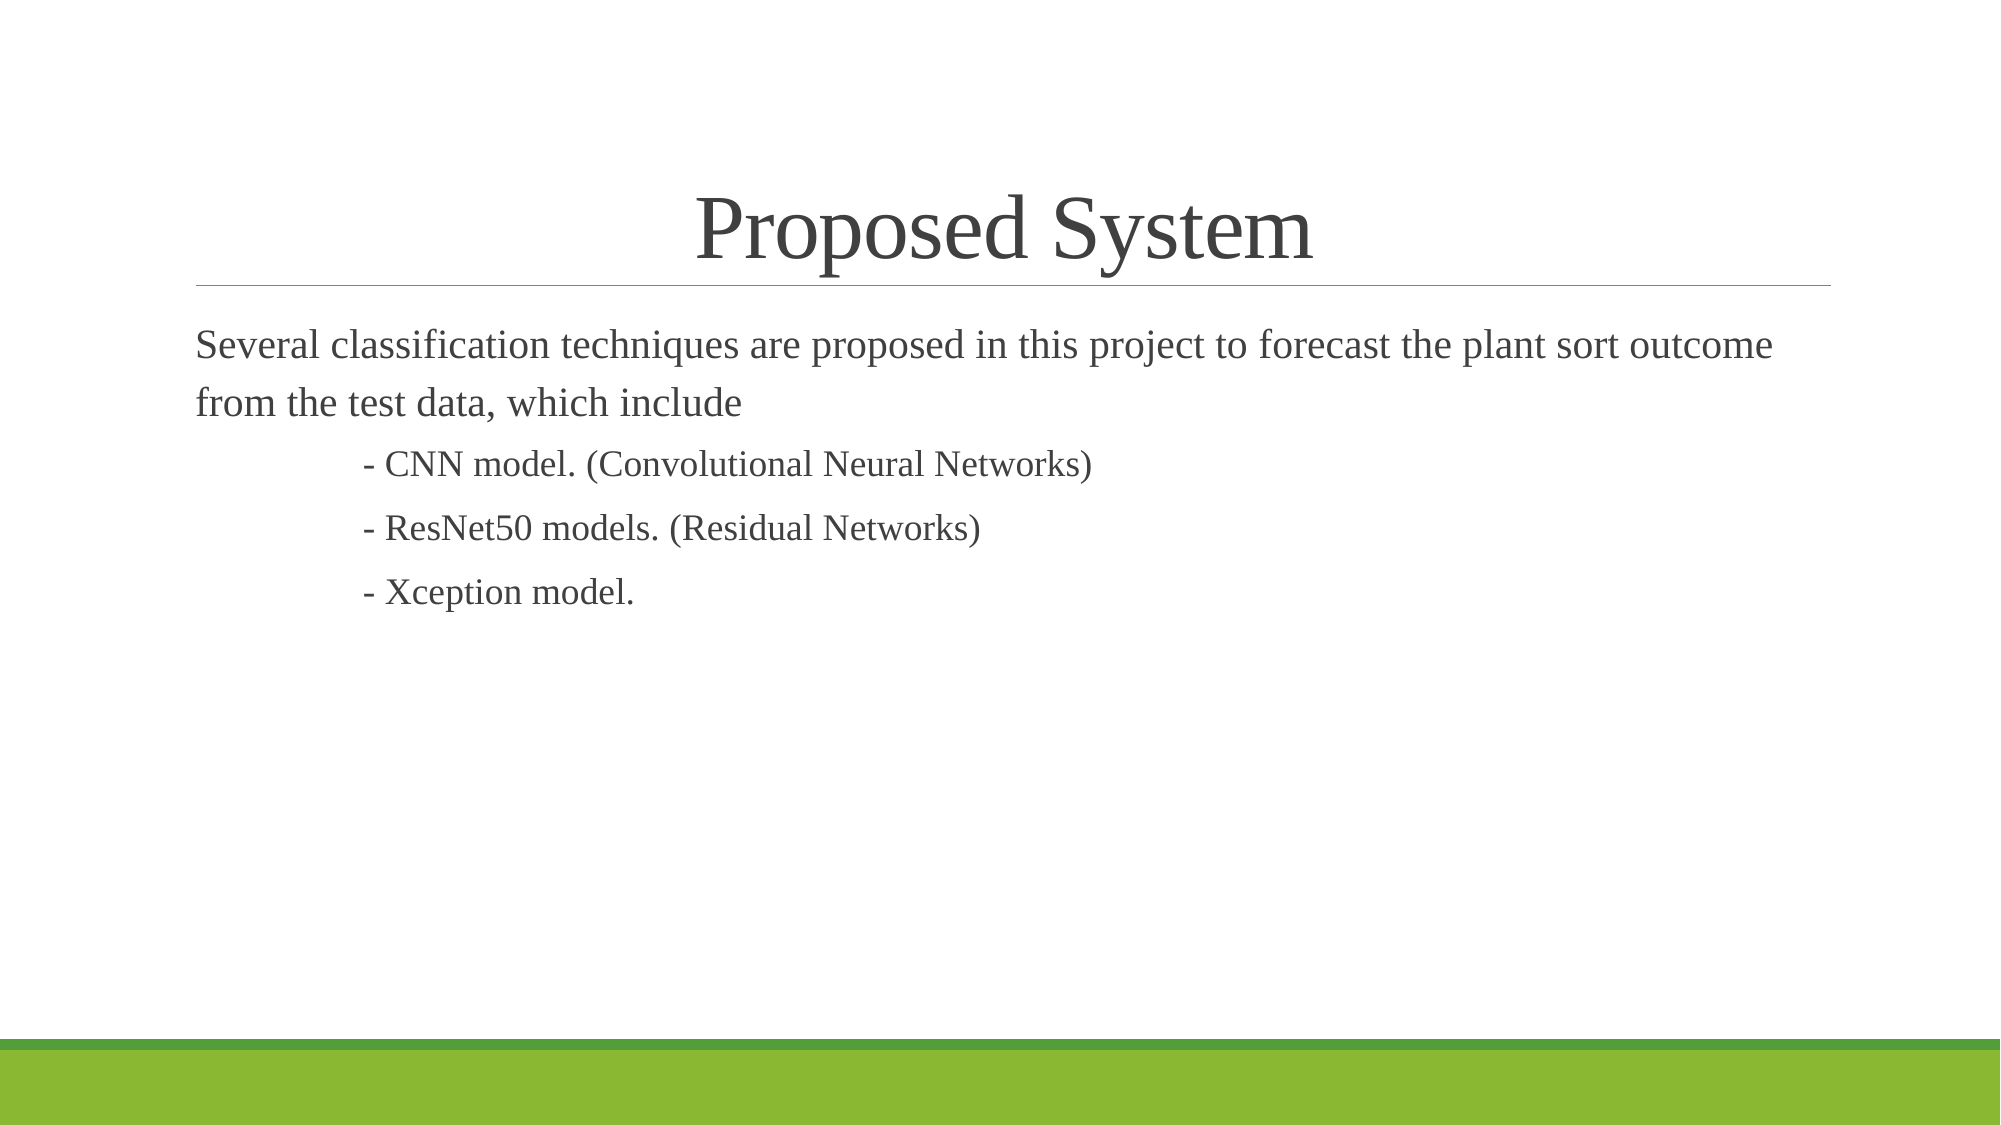

# Proposed System
Several classification techniques are proposed in this project to forecast the plant sort outcome from the test data, which include
	- CNN model. (Convolutional Neural Networks)
	- ResNet50 models. (Residual Networks)
	- Xception model.